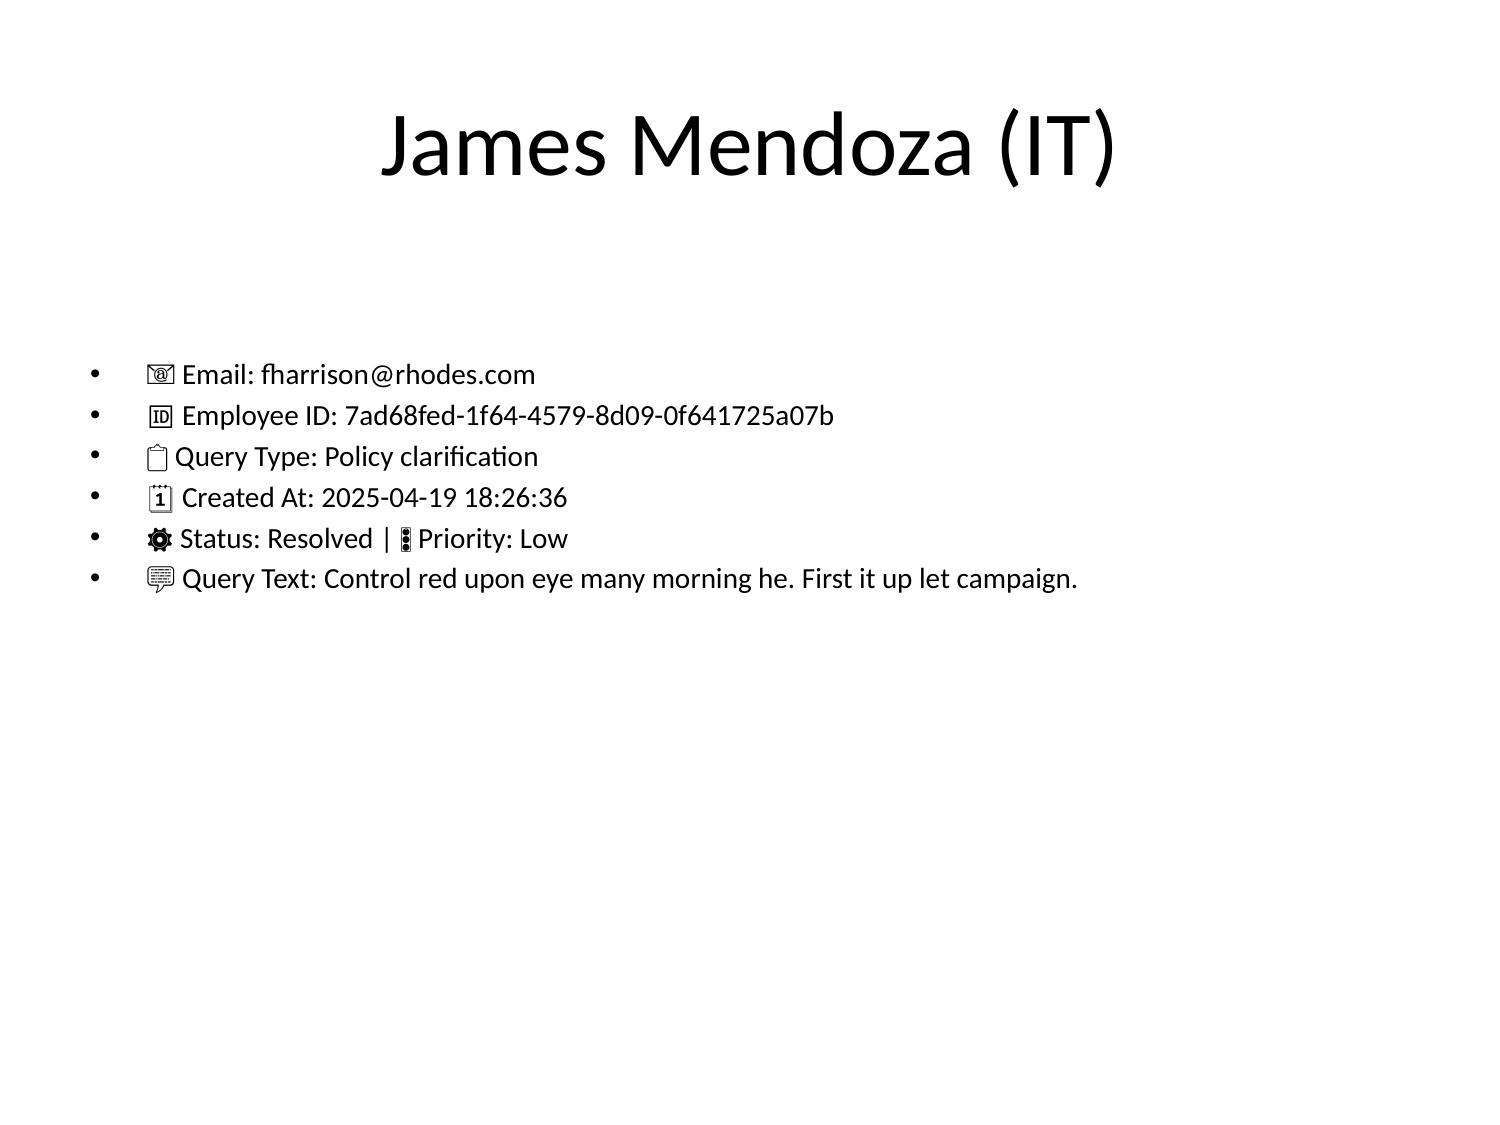

# James Mendoza (IT)

📧 Email: fharrison@rhodes.com
🆔 Employee ID: 7ad68fed-1f64-4579-8d09-0f641725a07b
📋 Query Type: Policy clarification
🗓 Created At: 2025-04-19 18:26:36
⚙ Status: Resolved | 🚦 Priority: Low
💬 Query Text: Control red upon eye many morning he. First it up let campaign.